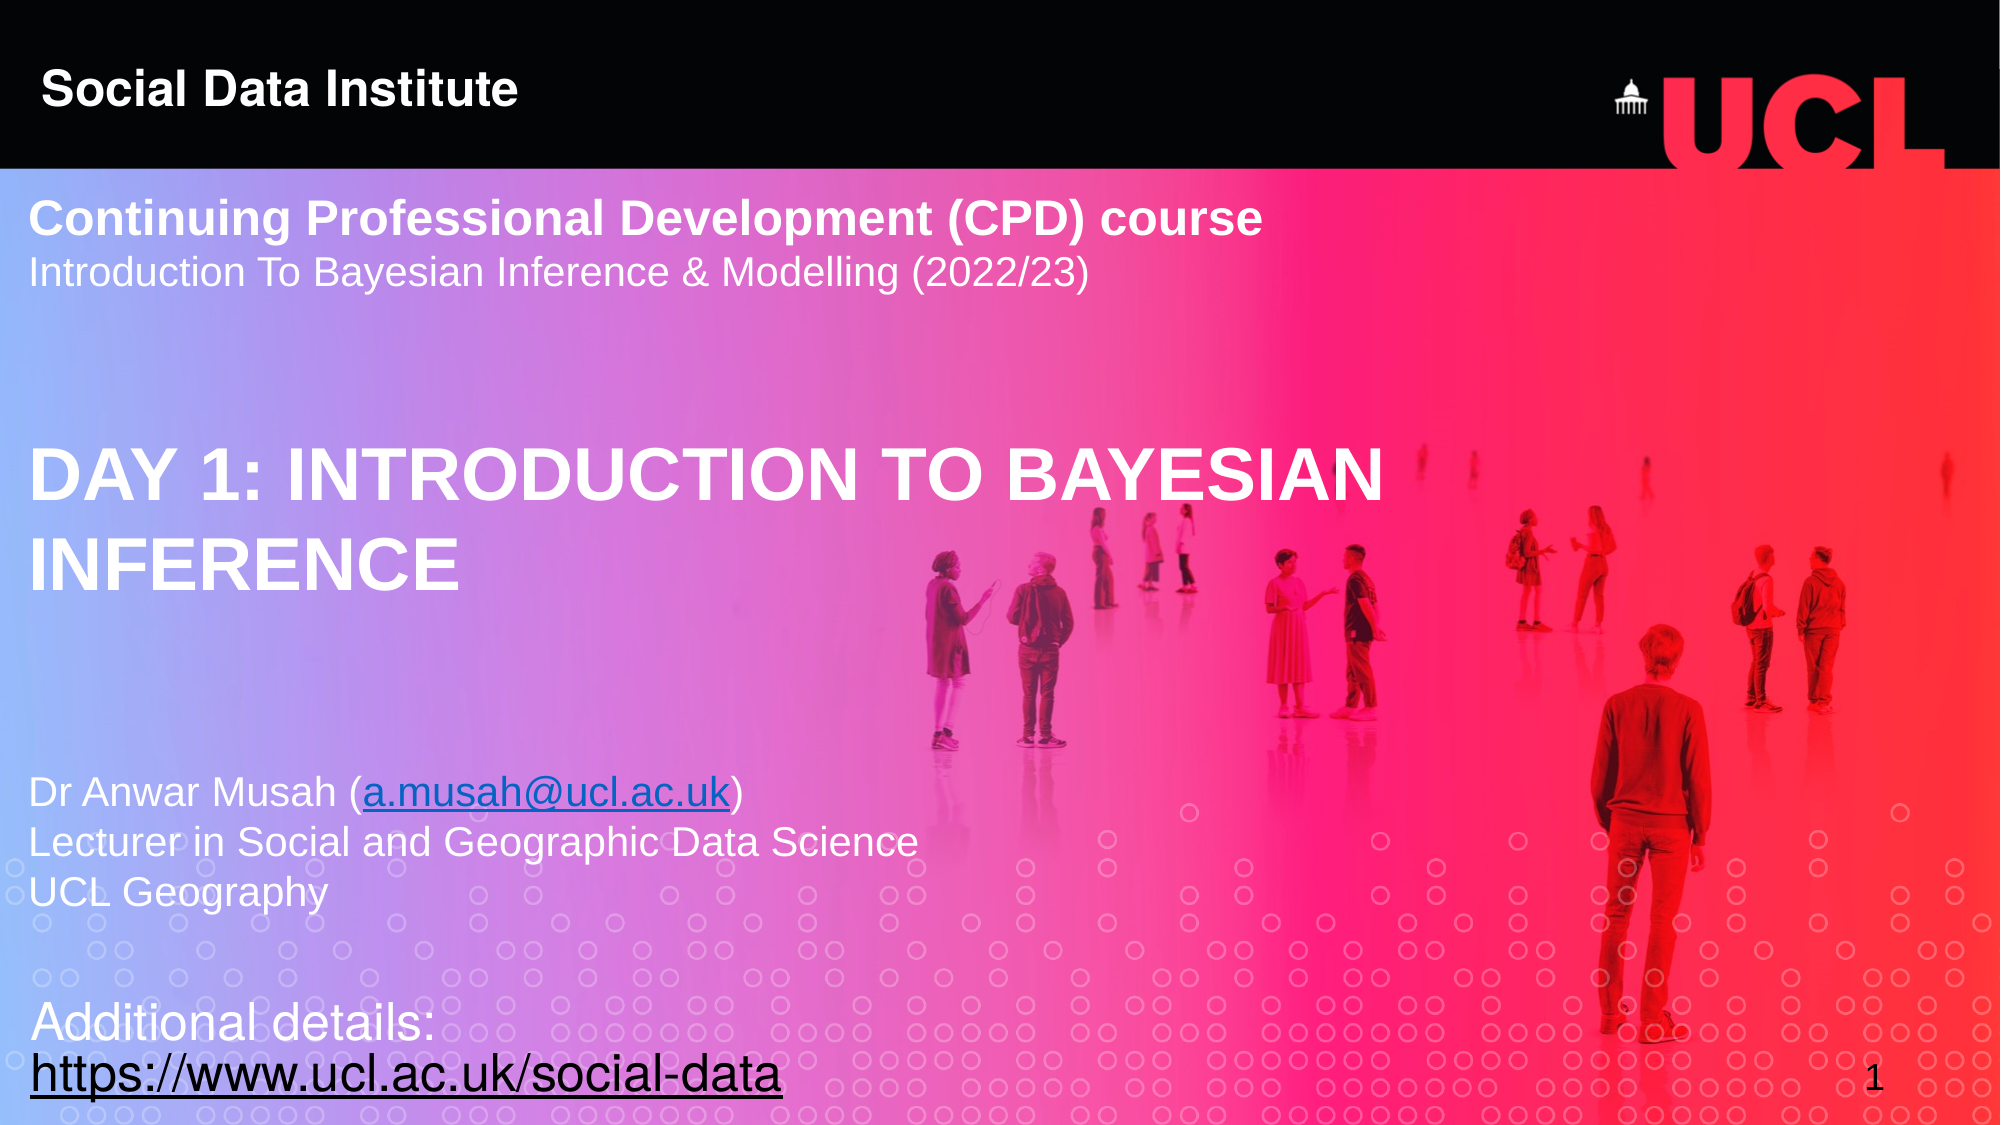

Social Data Institute
Continuing Professional Development (CPD) course
Introduction To Bayesian Inference & Modelling (2022/23)

Day 1: Introduction to Bayesian INFERENCE

Dr Anwar Musah (a.musah@ucl.ac.uk)
Lecturer in Social and Geographic Data Science
UCL Geography

Additional details:
https://www.ucl.ac.uk/social-data
1